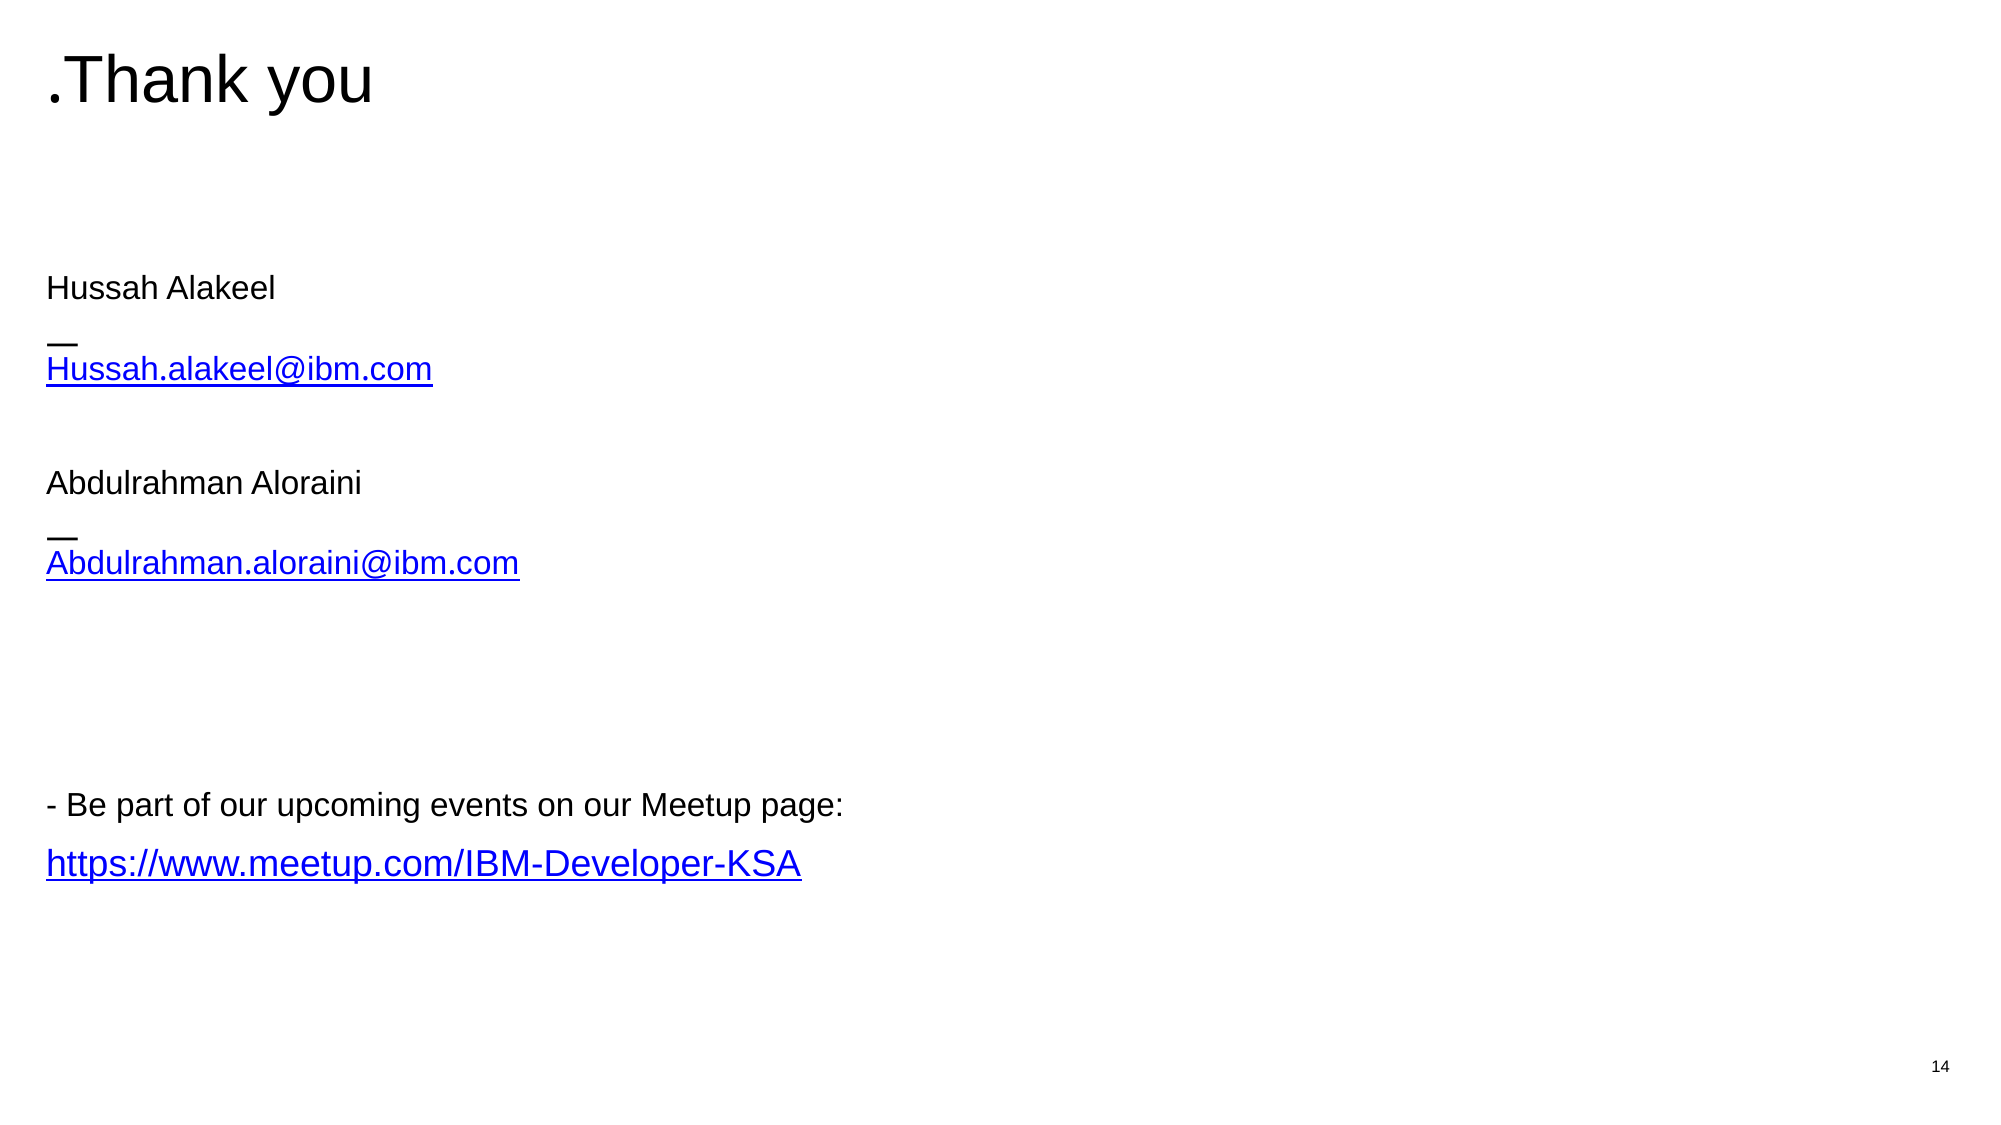

# Thank you.
Hussah Alakeel

—
Hussah.alakeel@ibm.com

Abdulrahman Aloraini

—
Abdulrahman.aloraini@ibm.com

- Be part of our upcoming events on our Meetup page:
https://www.meetup.com/IBM-Developer-KSA

14